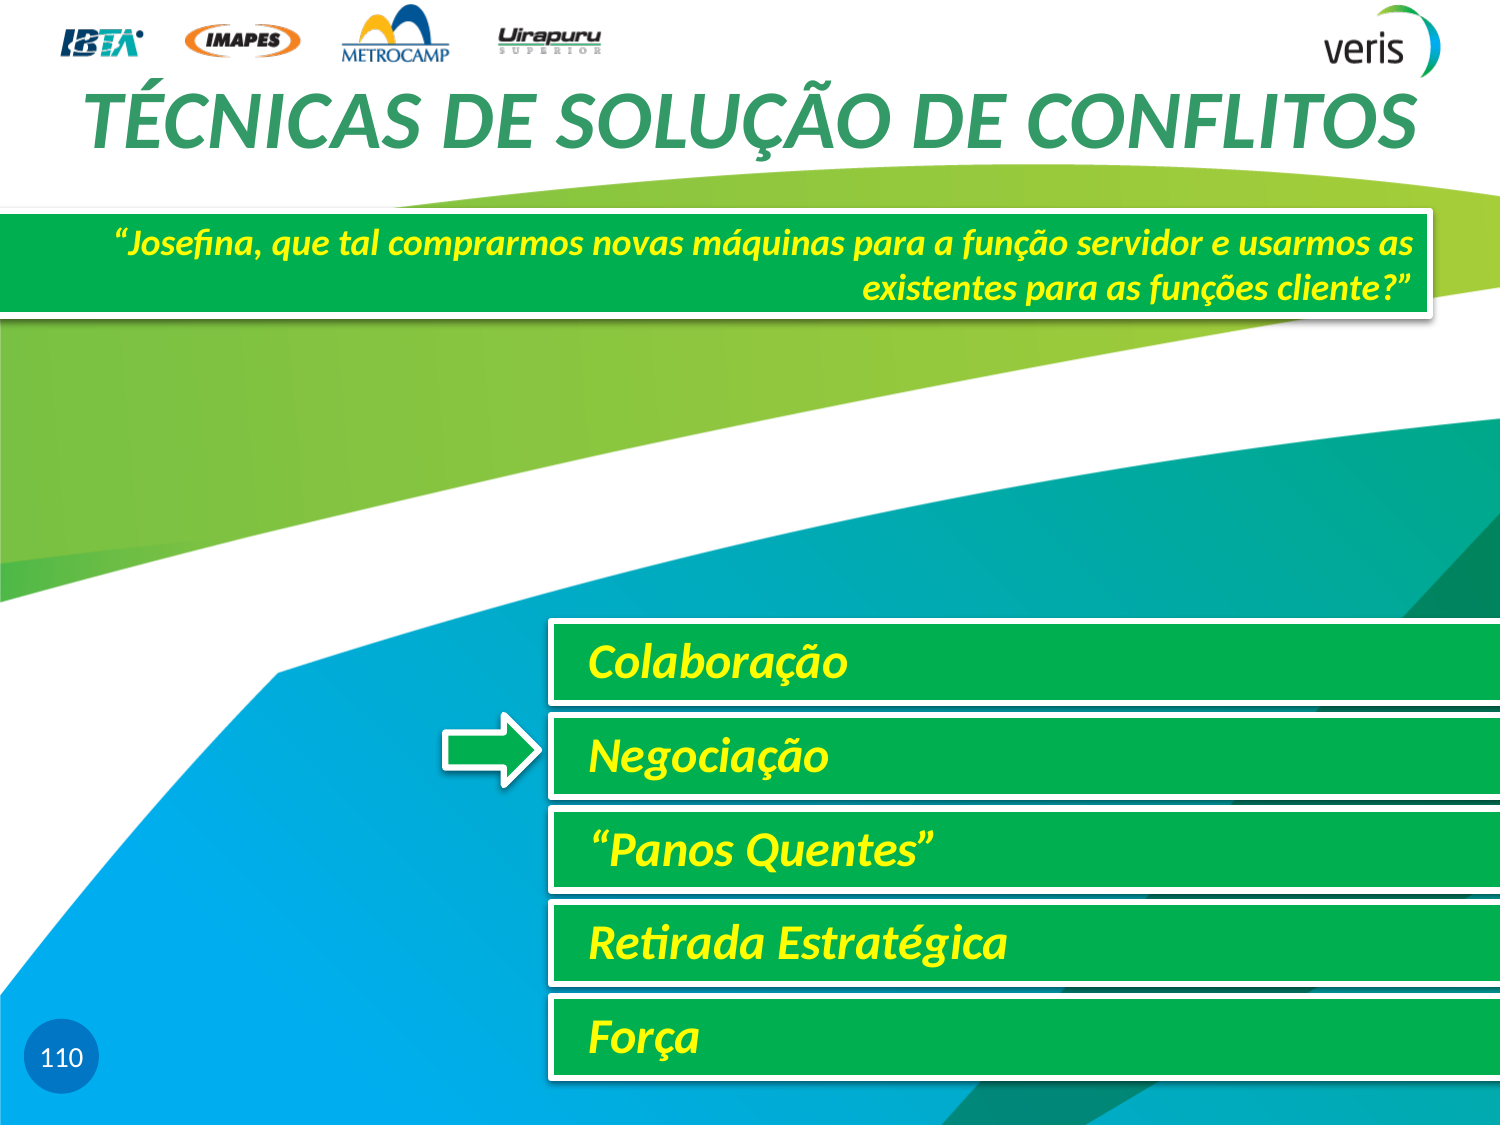

# TÉCNICAS DE SOLUÇÃO DE CONFLITOS
“Josefina, que tal comprarmos novas máquinas para a função servidor e usarmos as existentes para as funções cliente?”
  Colaboração

  Negociação
  “Panos Quentes”
  Retirada Estratégica
  Força
110